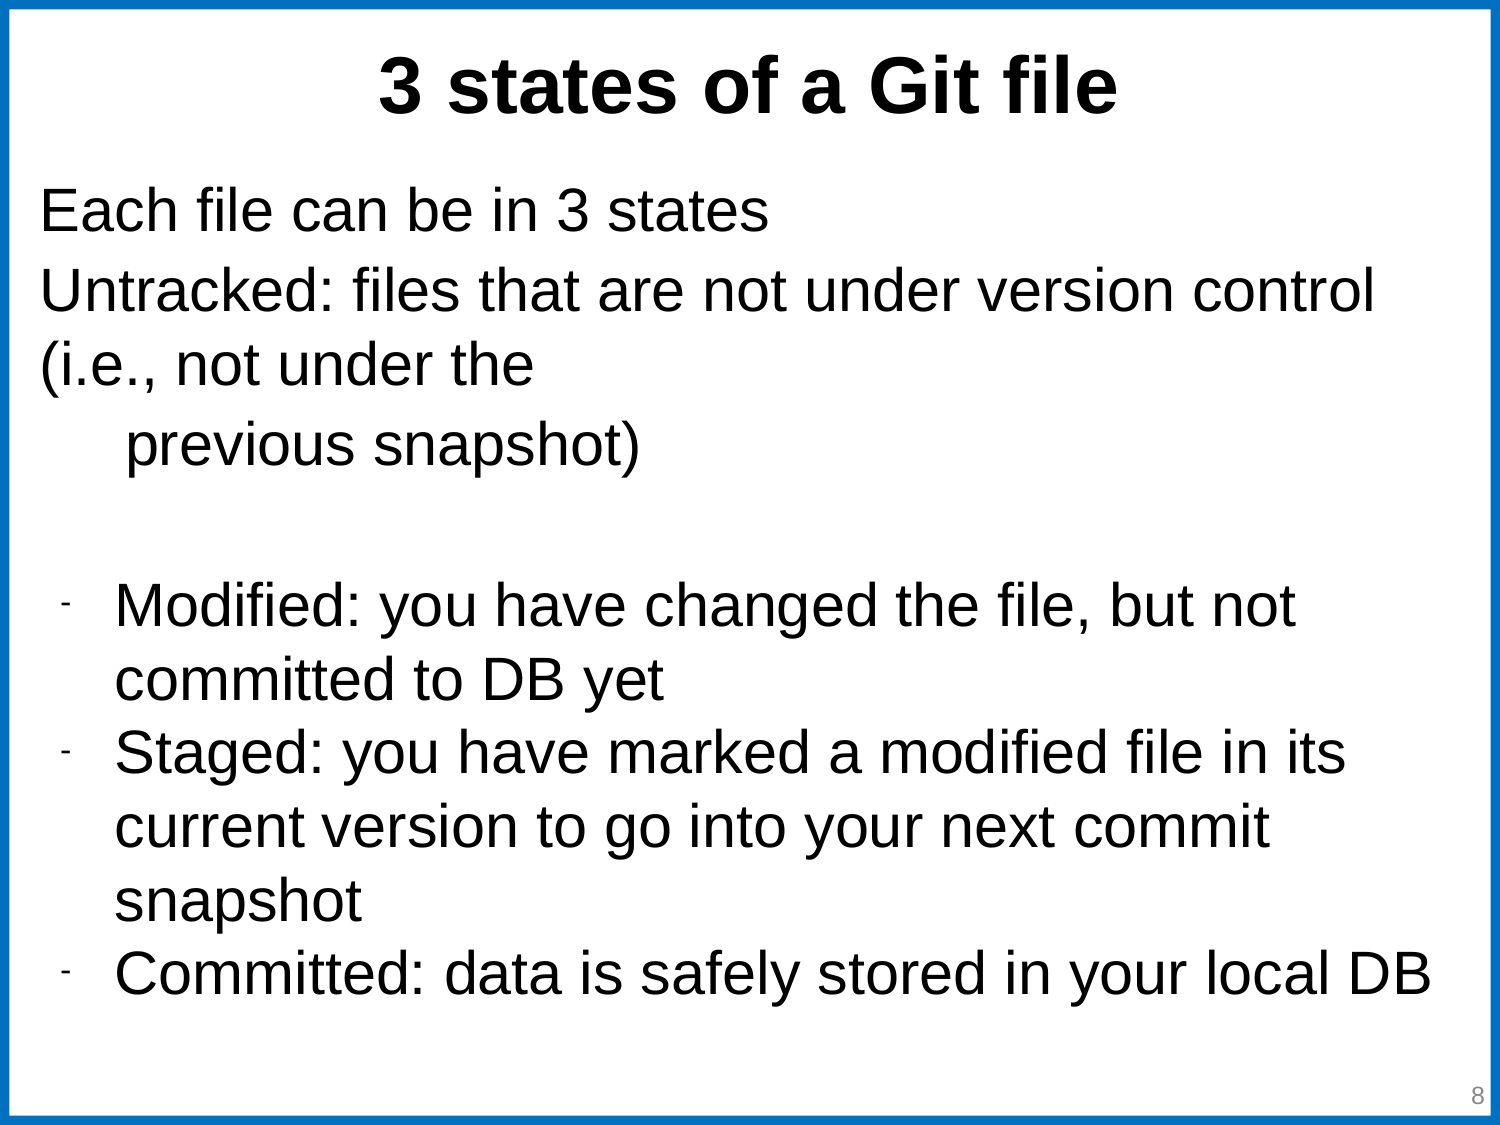

# 3 states of a Git file
Each file can be in 3 states
Untracked: files that are not under version control (i.e., not under the
     previous snapshot)

Modified: you have changed the file, but not committed to DB yet
Staged: you have marked a modified file in its current version to go into your next commit snapshot
Committed: data is safely stored in your local DB

8